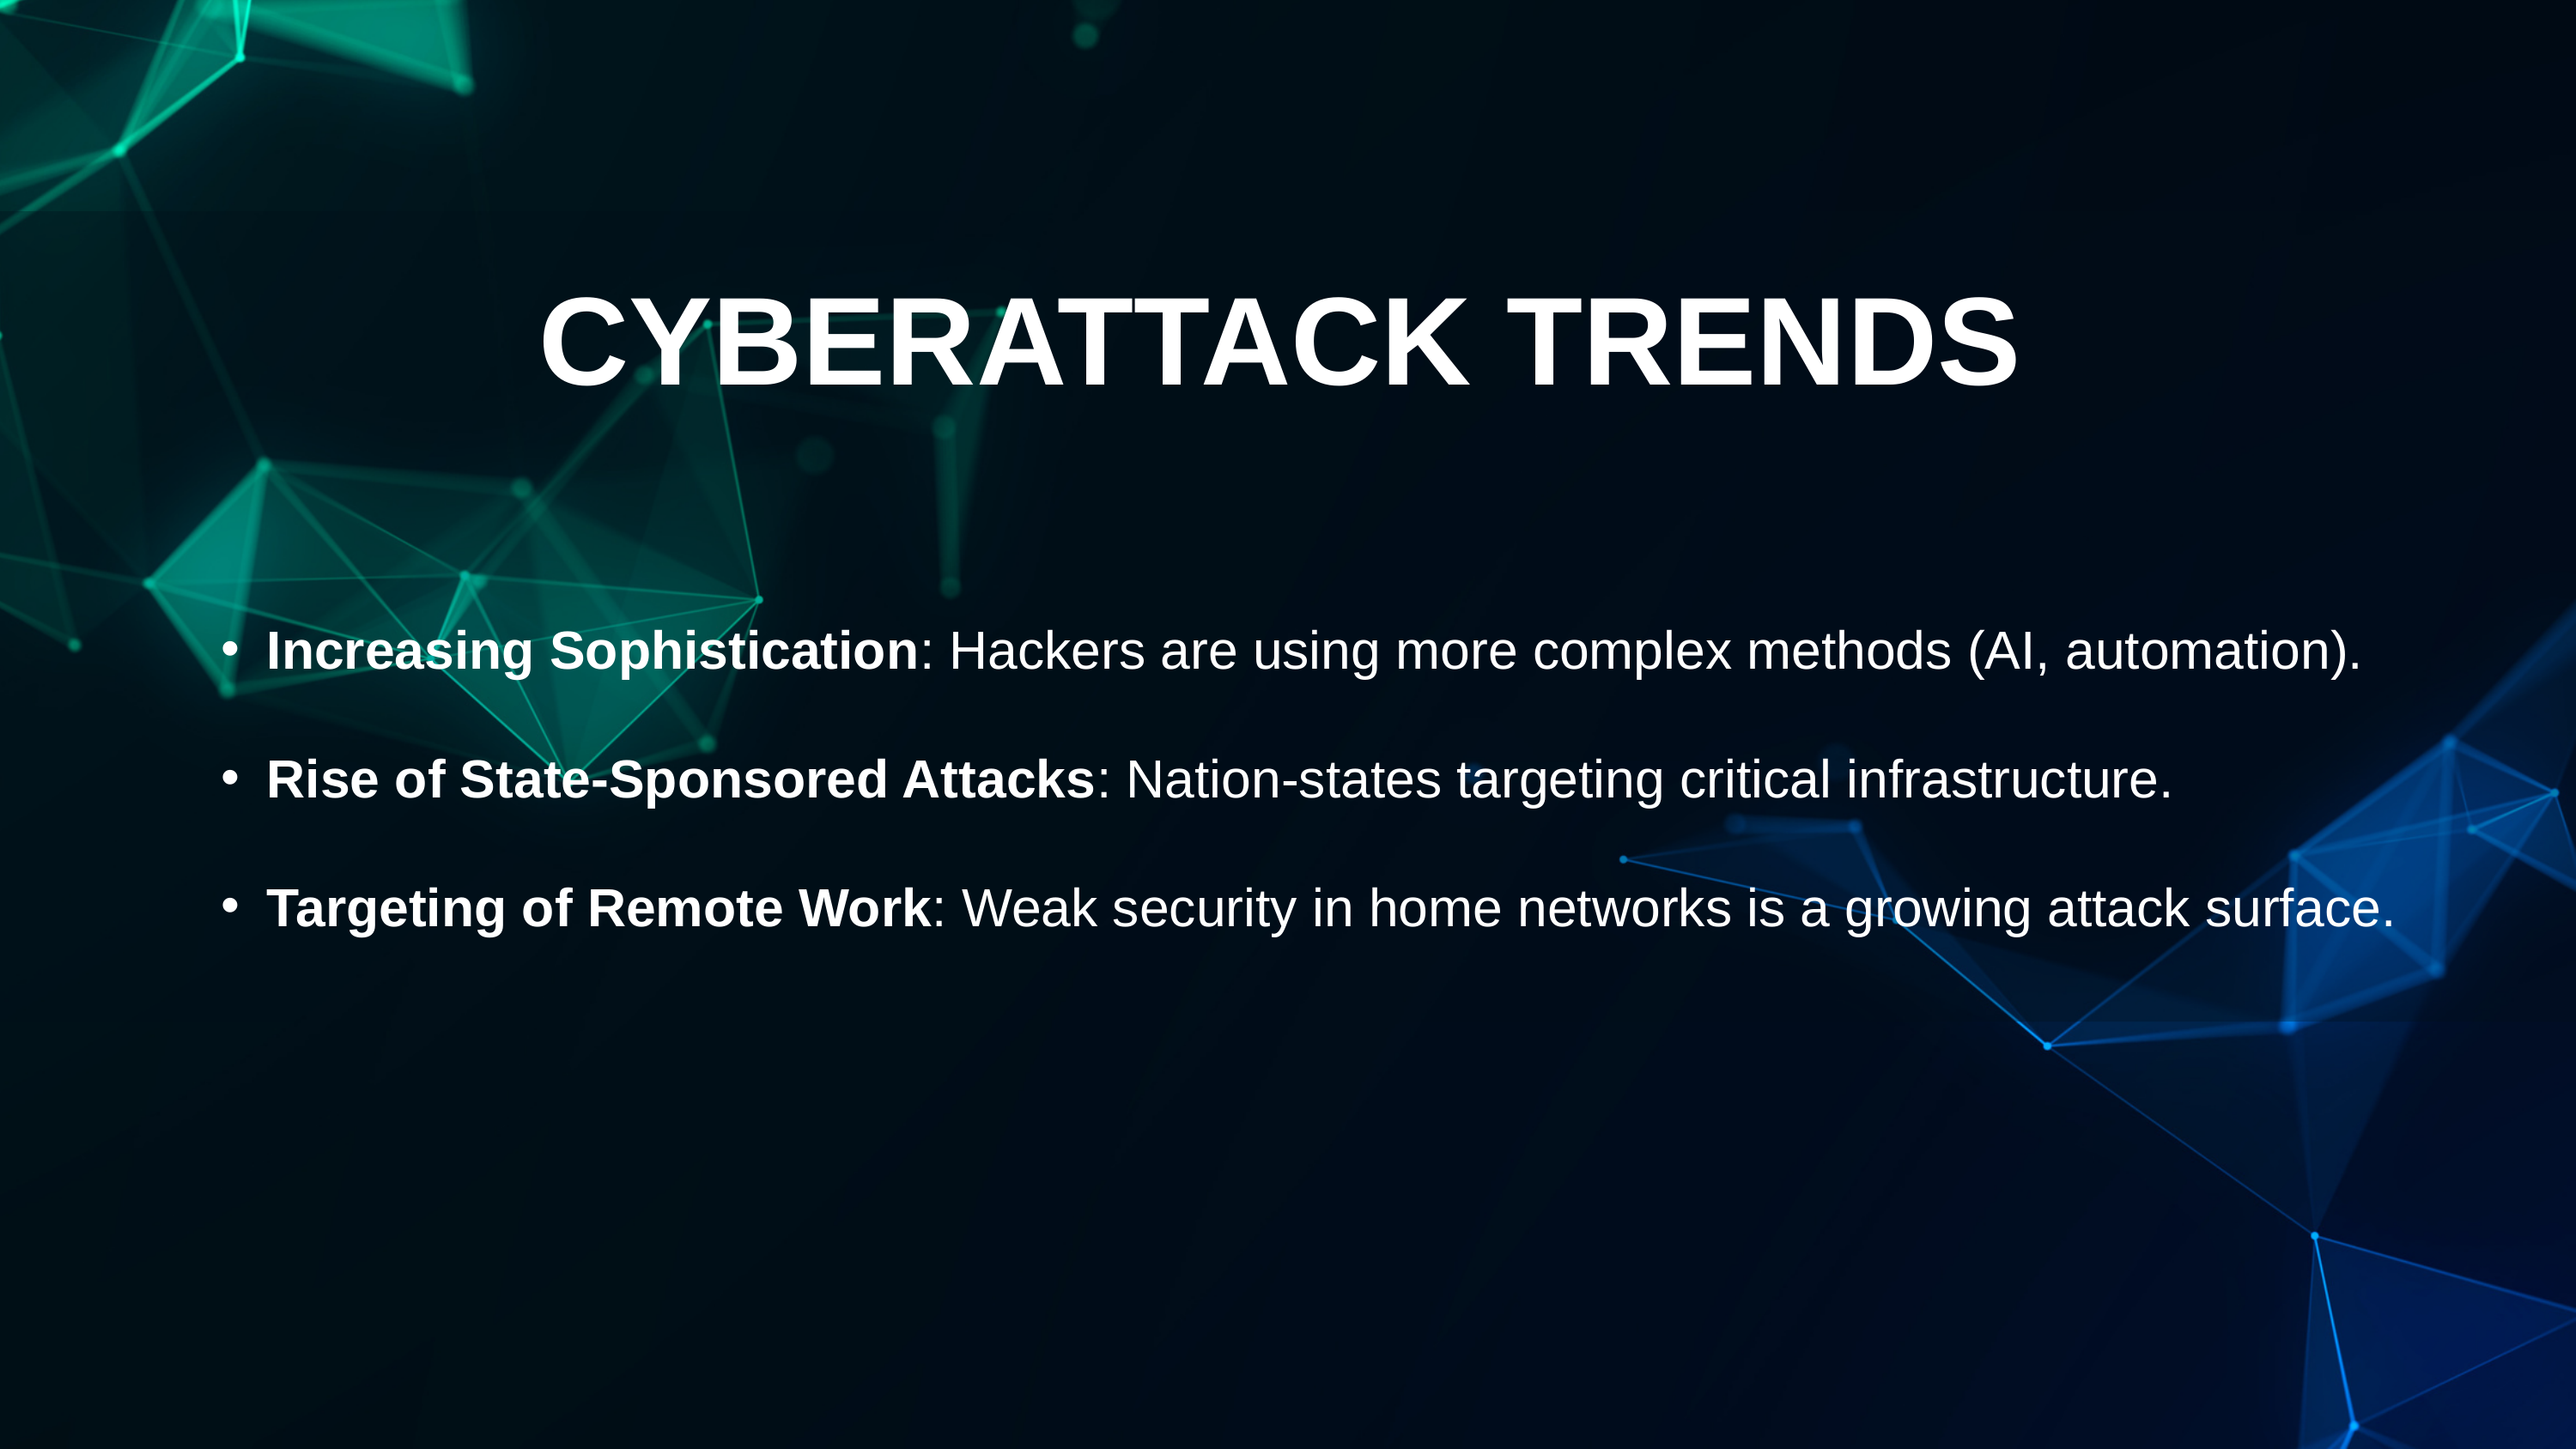

CYBERATTACK TRENDS
Increasing Sophistication: Hackers are using more complex methods (AI, automation).
Rise of State-Sponsored Attacks: Nation-states targeting critical infrastructure.
Targeting of Remote Work: Weak security in home networks is a growing attack surface.